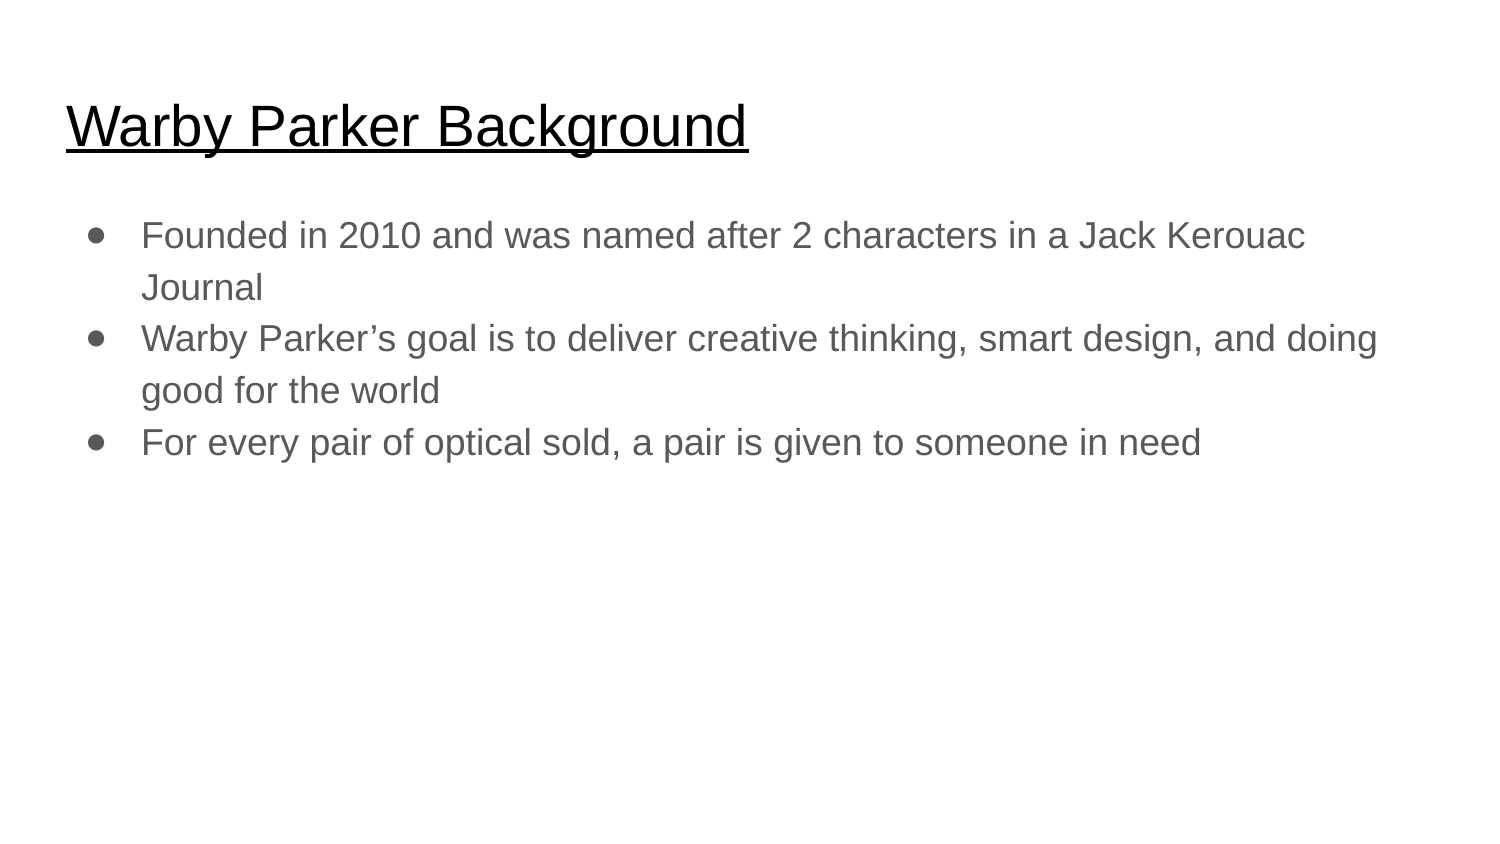

# Warby Parker Background
Founded in 2010 and was named after 2 characters in a Jack Kerouac Journal
Warby Parker’s goal is to deliver creative thinking, smart design, and doing good for the world
For every pair of optical sold, a pair is given to someone in need